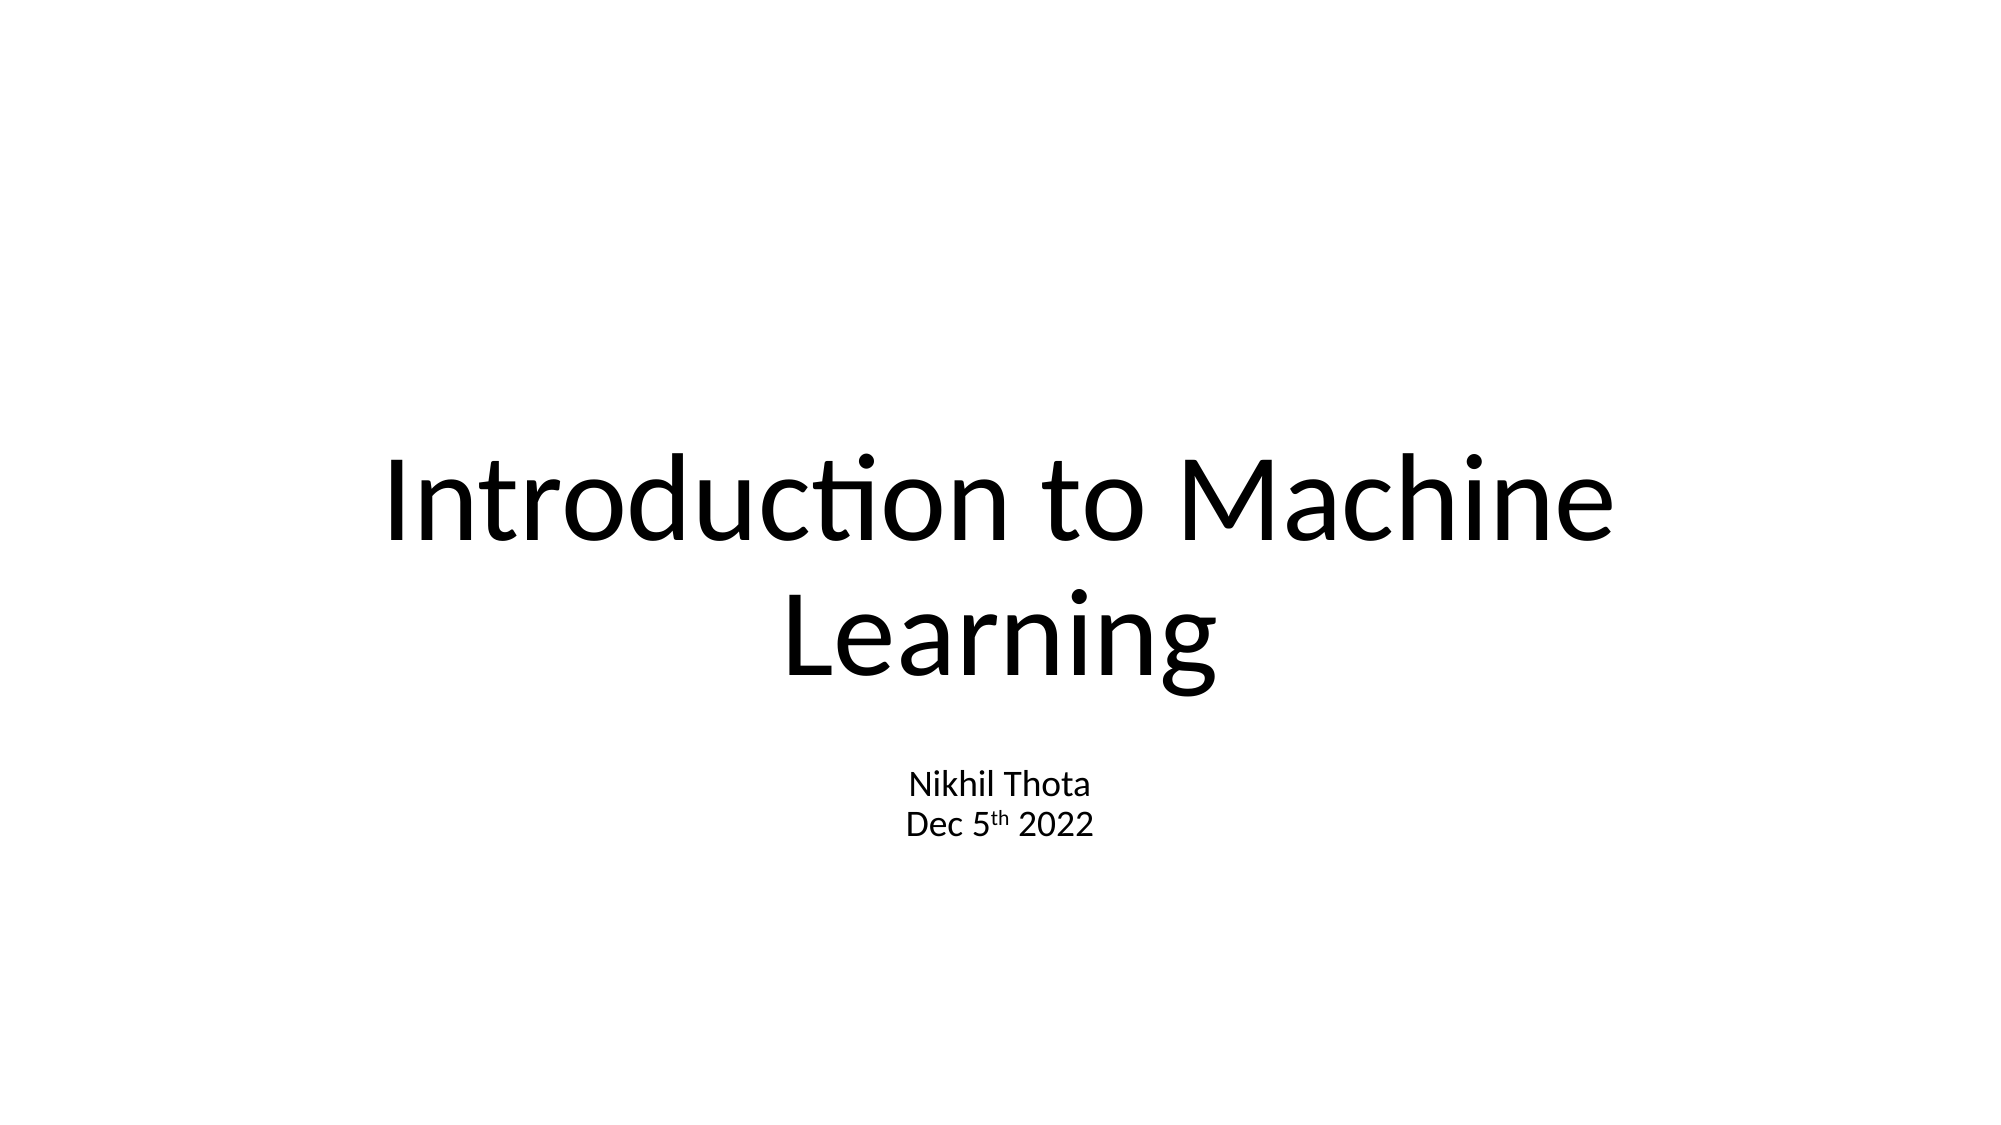

# Introduction to Machine Learning
Nikhil Thota
Dec 5th 2022